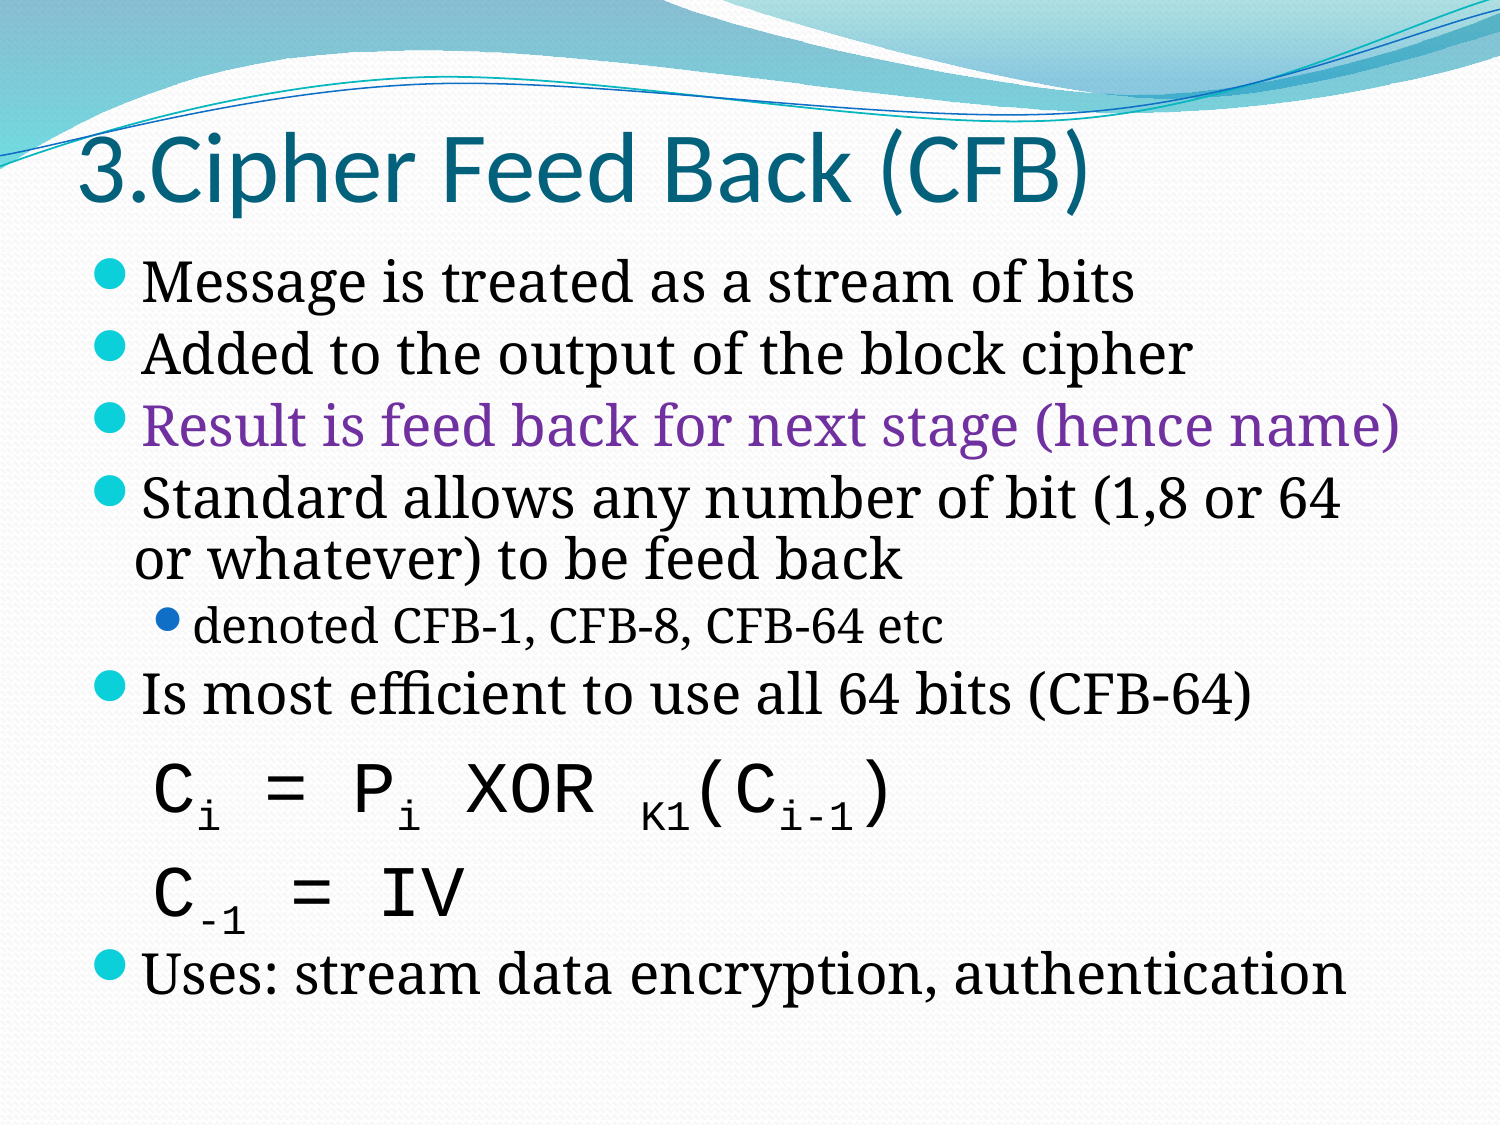

# 3.Cipher Feed Back (CFB)
Message is treated as a stream of bits
Added to the output of the block cipher
Result is feed back for next stage (hence name)
Standard allows any number of bit (1,8 or 64 or whatever) to be feed back
denoted CFB-1, CFB-8, CFB-64 etc
Is most efficient to use all 64 bits (CFB-64)
Ci = Pi XOR K1(Ci-1)
C-1 = IV
Uses: stream data encryption, authentication